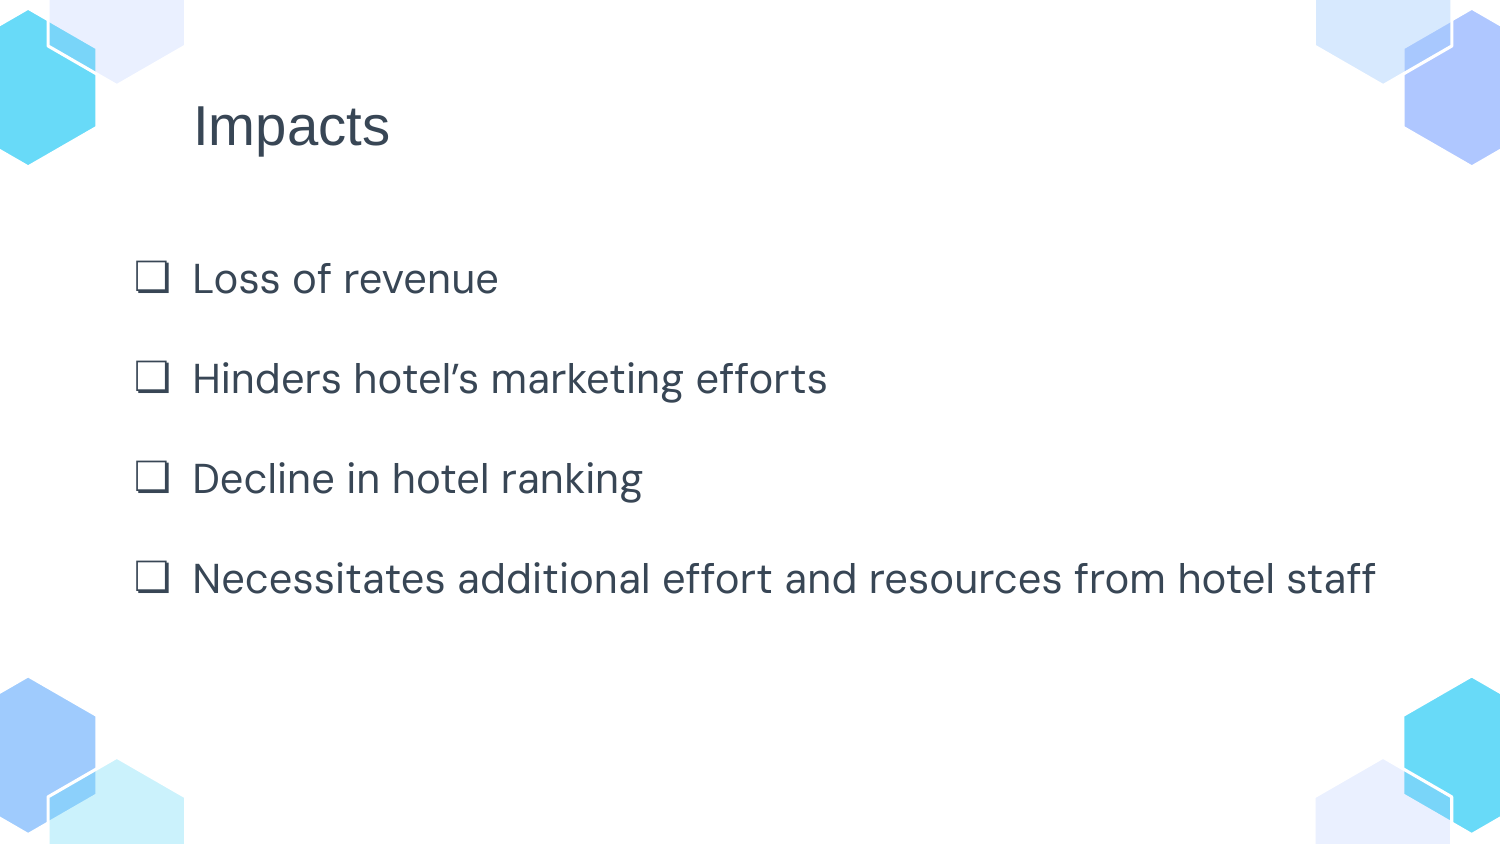

Impacts

Loss of revenue
Hinders hotel’s marketing efforts
Decline in hotel ranking
Necessitates additional effort and resources from hotel staff